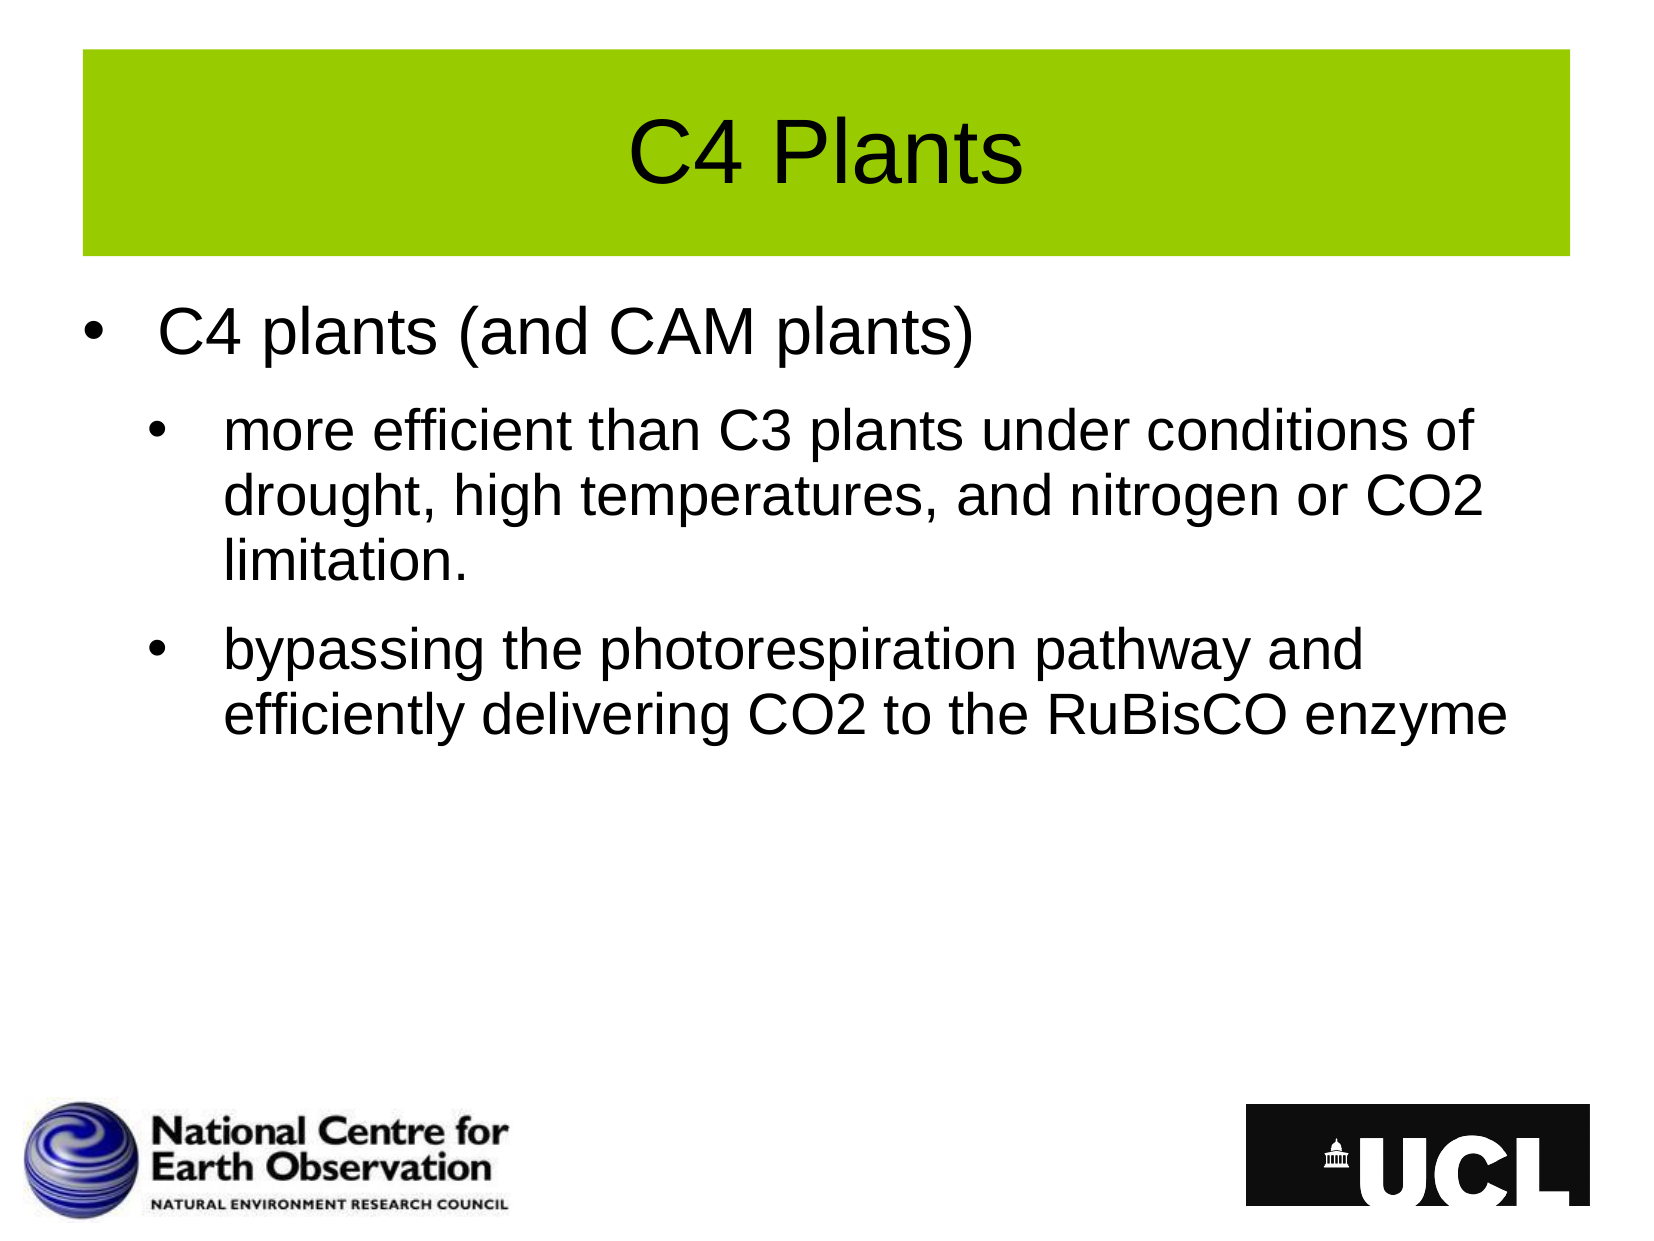

# C4 Plants
C4 plants (and CAM plants)
more efficient than C3 plants under conditions of drought, high temperatures, and nitrogen or CO2 limitation.
bypassing the photorespiration pathway and efficiently delivering CO2 to the RuBisCO enzyme